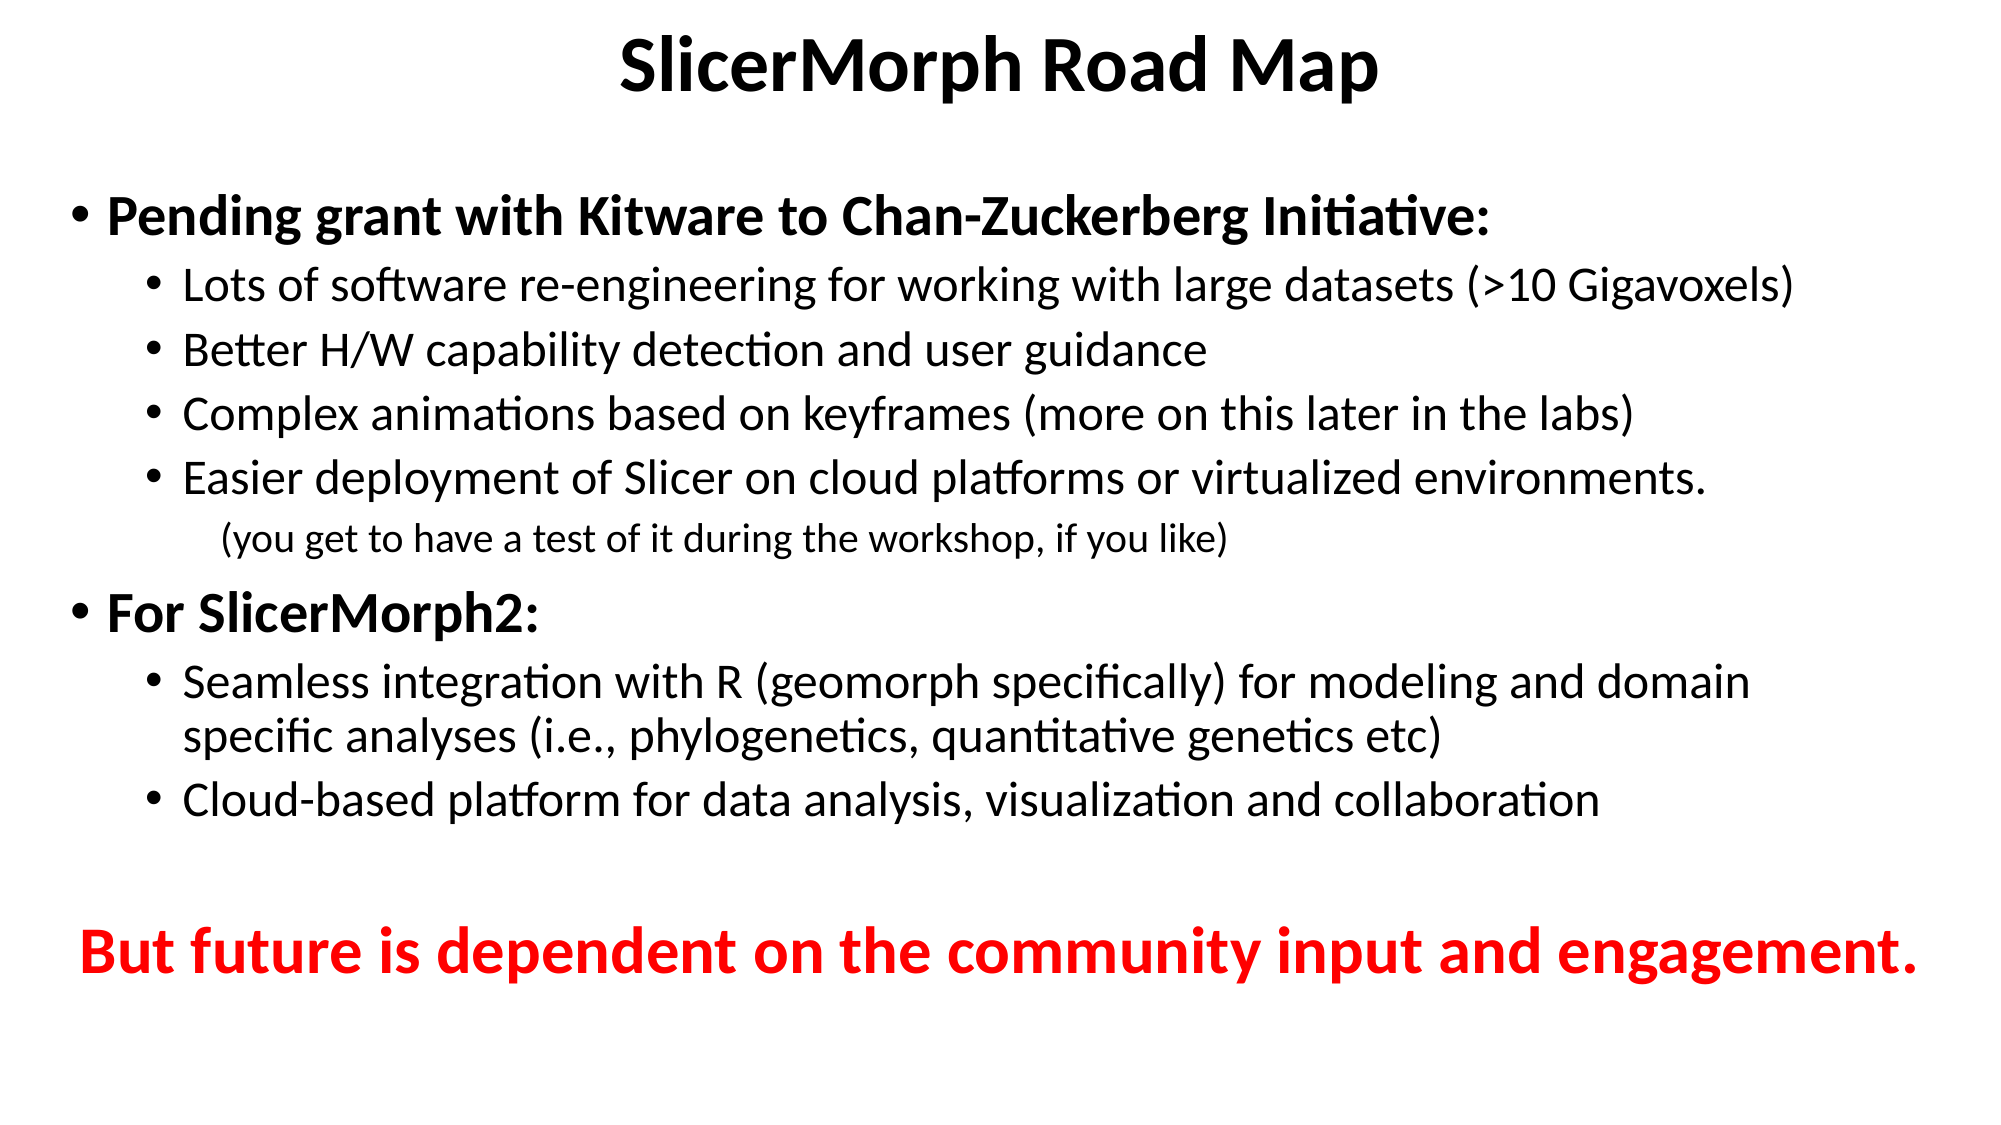

# SlicerMorph Road Map
Pending grant with Kitware to Chan-Zuckerberg Initiative:
Lots of software re-engineering for working with large datasets (>10 Gigavoxels)
Better H/W capability detection and user guidance
Complex animations based on keyframes (more on this later in the labs)
Easier deployment of Slicer on cloud platforms or virtualized environments.
(you get to have a test of it during the workshop, if you like)
For SlicerMorph2:
Seamless integration with R (geomorph specifically) for modeling and domain specific analyses (i.e., phylogenetics, quantitative genetics etc)
Cloud-based platform for data analysis, visualization and collaboration

But future is dependent on the community input and engagement.